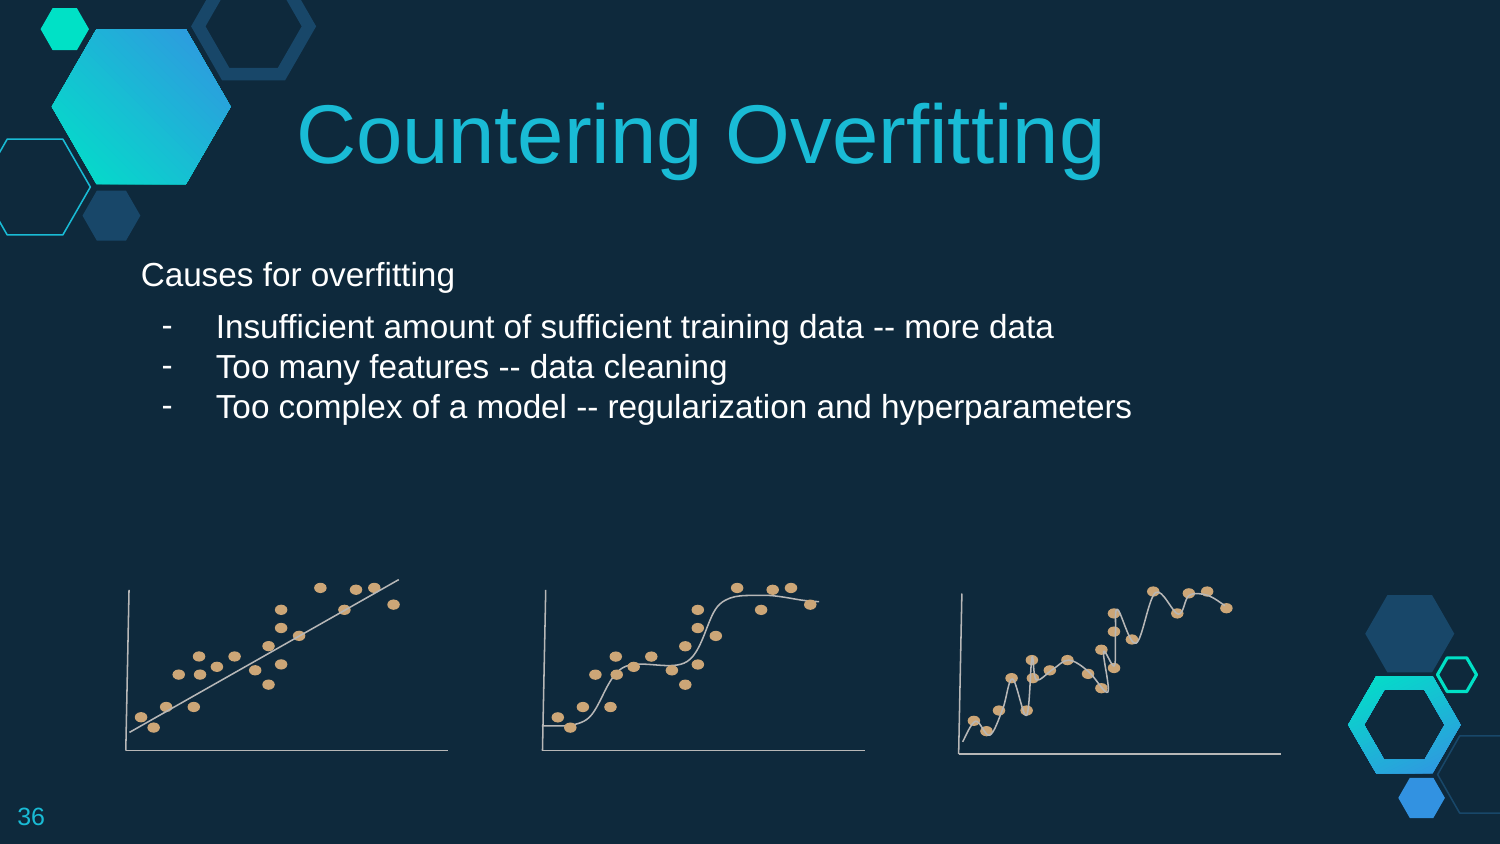

Countering Overfitting
Causes for overfitting
Insufficient amount of sufficient training data -- more data
Too many features -- data cleaning
Too complex of a model -- regularization and hyperparameters

36